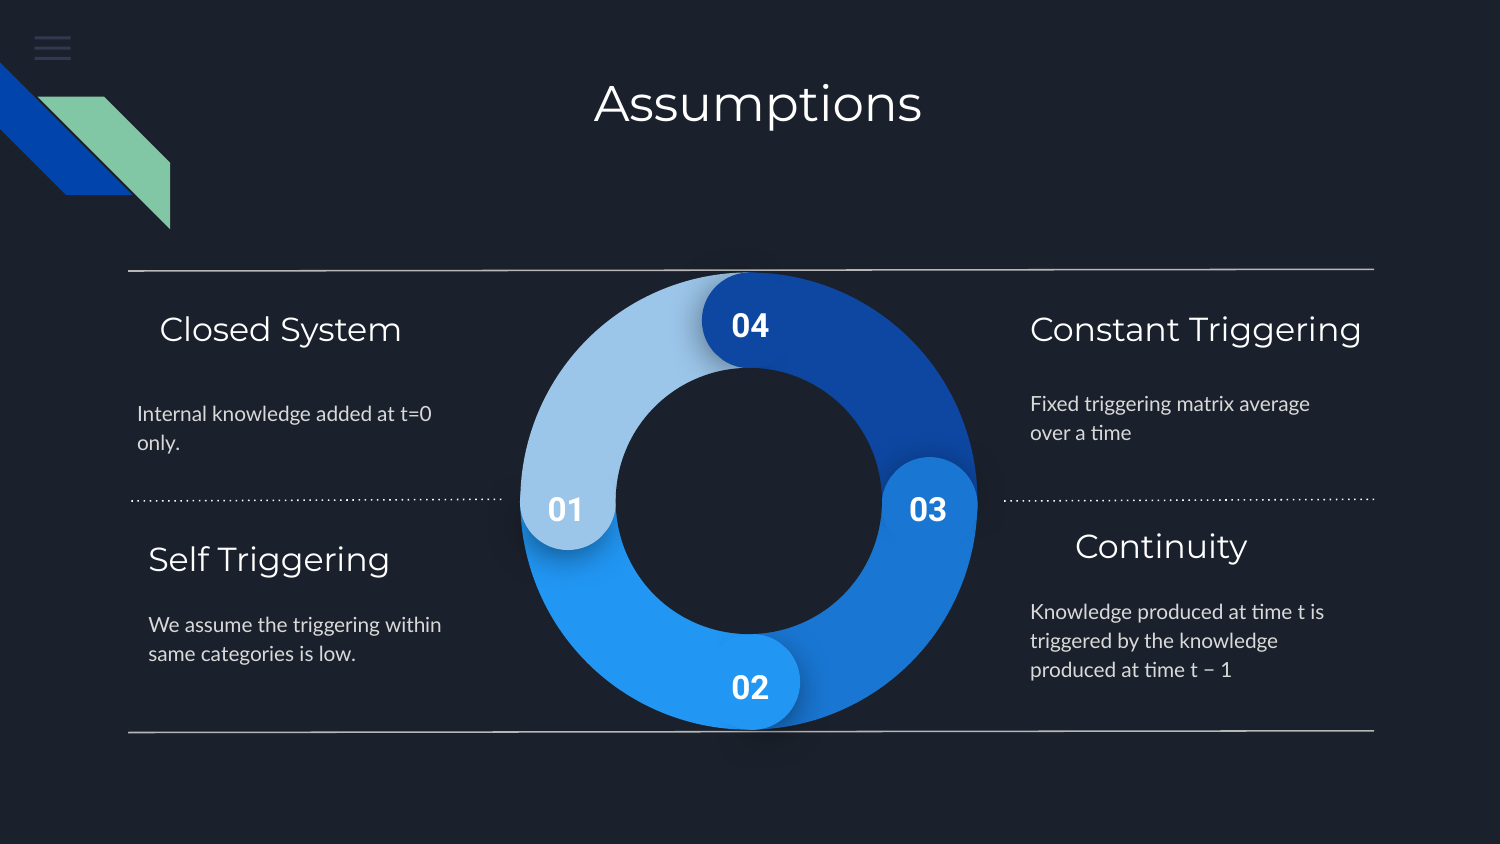

# Assumptions

04
Closed System
Constant Triggering
Fixed triggering matrix average over a time

Internal knowledge added at t=0 only.

01
03
Continuity
Self Triggering
We assume the triggering within same categories is low.
Knowledge produced at time t is triggered by the knowledge produced at time t − 1

02